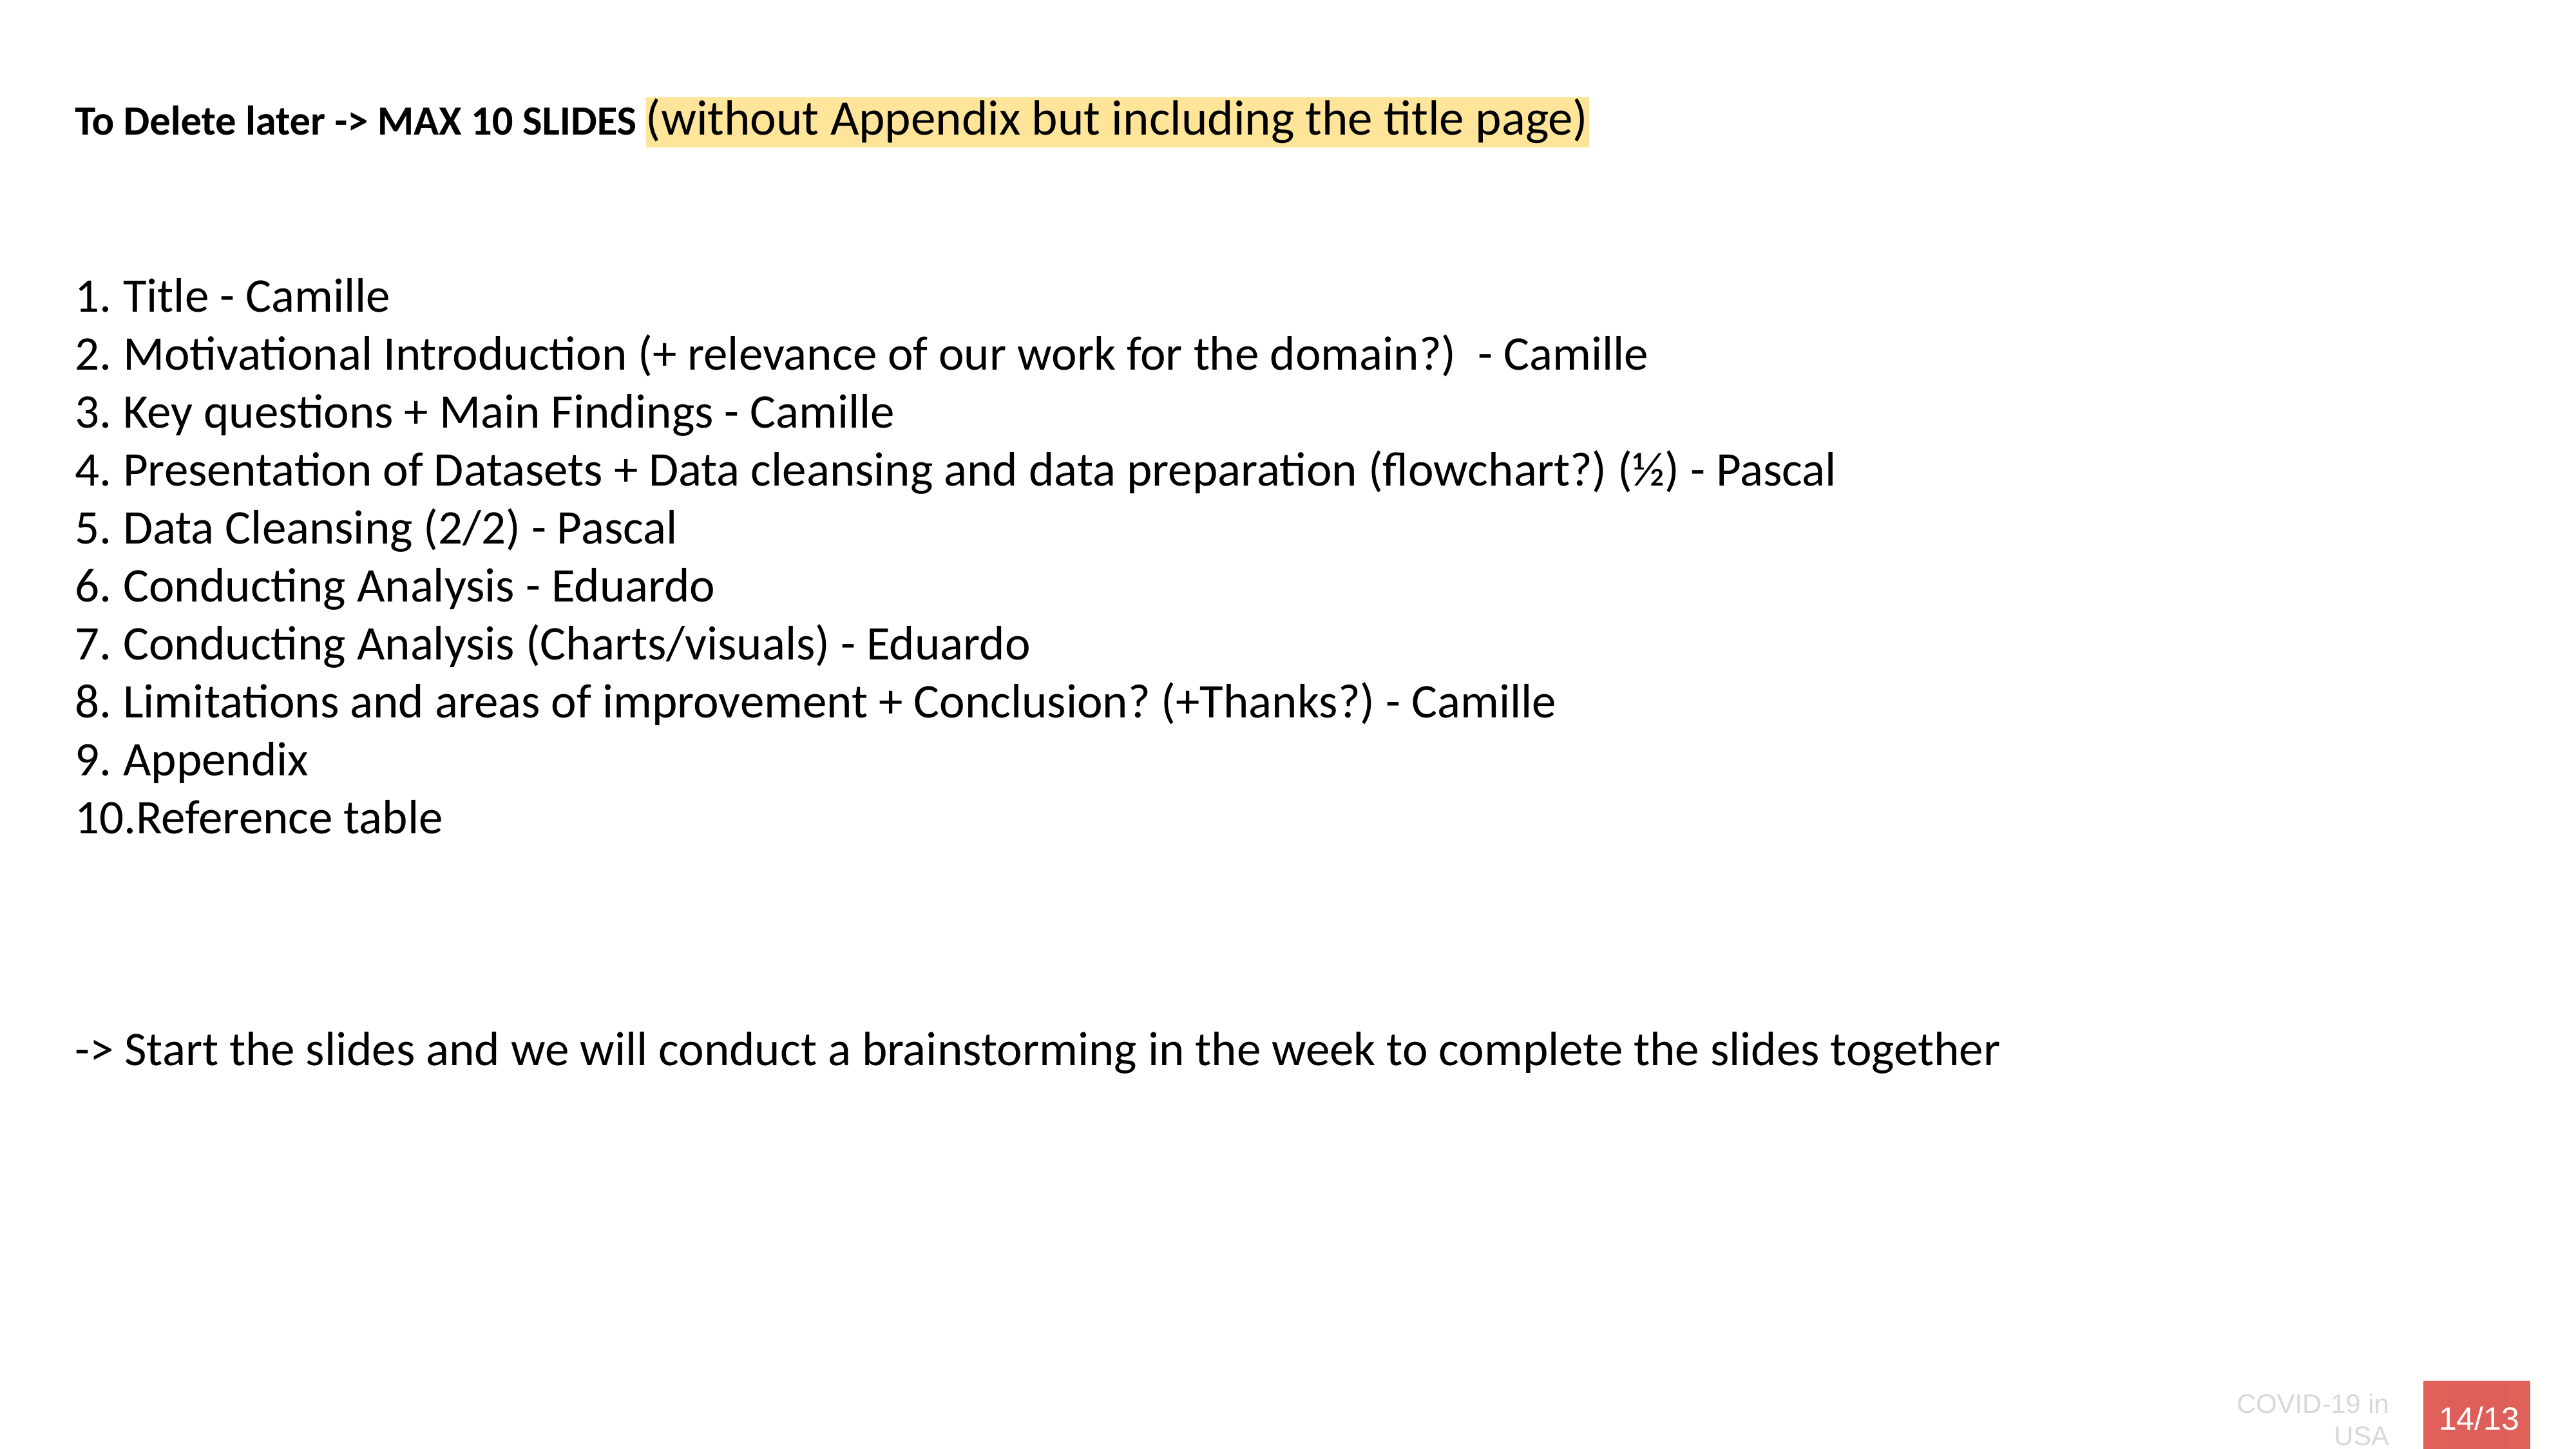

To Delete later -> MAX 10 SLIDES (without Appendix but including the title page)
Title - Camille
Motivational Introduction (+ relevance of our work for the domain?)  - Camille
Key questions + Main Findings - Camille
Presentation of Datasets + Data cleansing and data preparation (flowchart?) (½) - Pascal
Data Cleansing (2/2) - Pascal
Conducting Analysis - Eduardo
Conducting Analysis (Charts/visuals) - Eduardo
Limitations and areas of improvement + Conclusion? (+Thanks?) - Camille
Appendix
Reference table

-> Start the slides and we will conduct a brainstorming in the week to complete the slides together